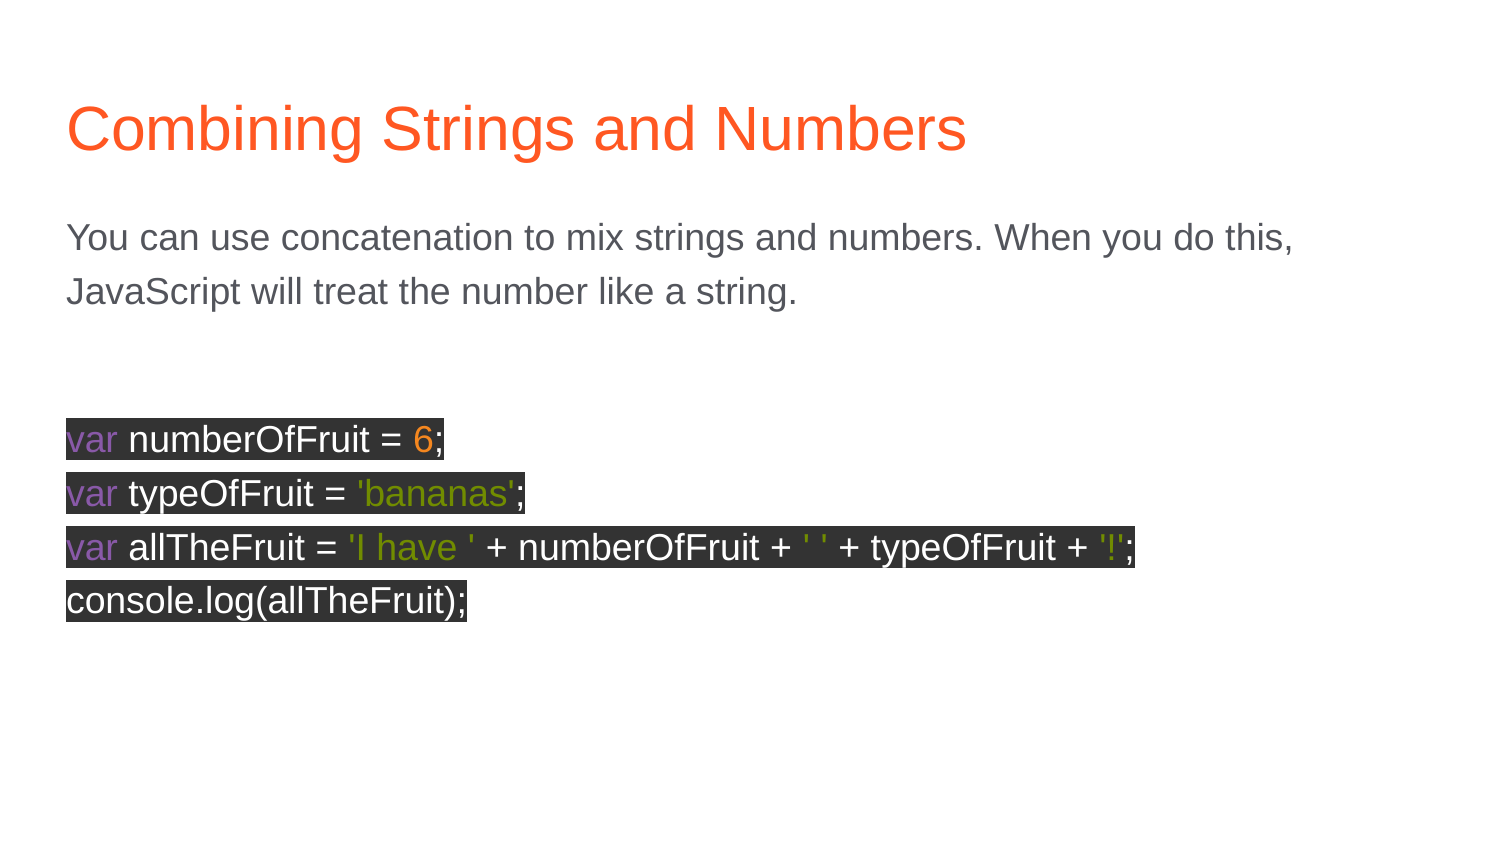

# Combining Strings and Numbers
You can use concatenation to mix strings and numbers. When you do this, JavaScript will treat the number like a string.

var numberOfFruit = 6;
var typeOfFruit = 'bananas';
var allTheFruit = 'I have ' + numberOfFruit + ' ' + typeOfFruit + '!';
console.log(allTheFruit);